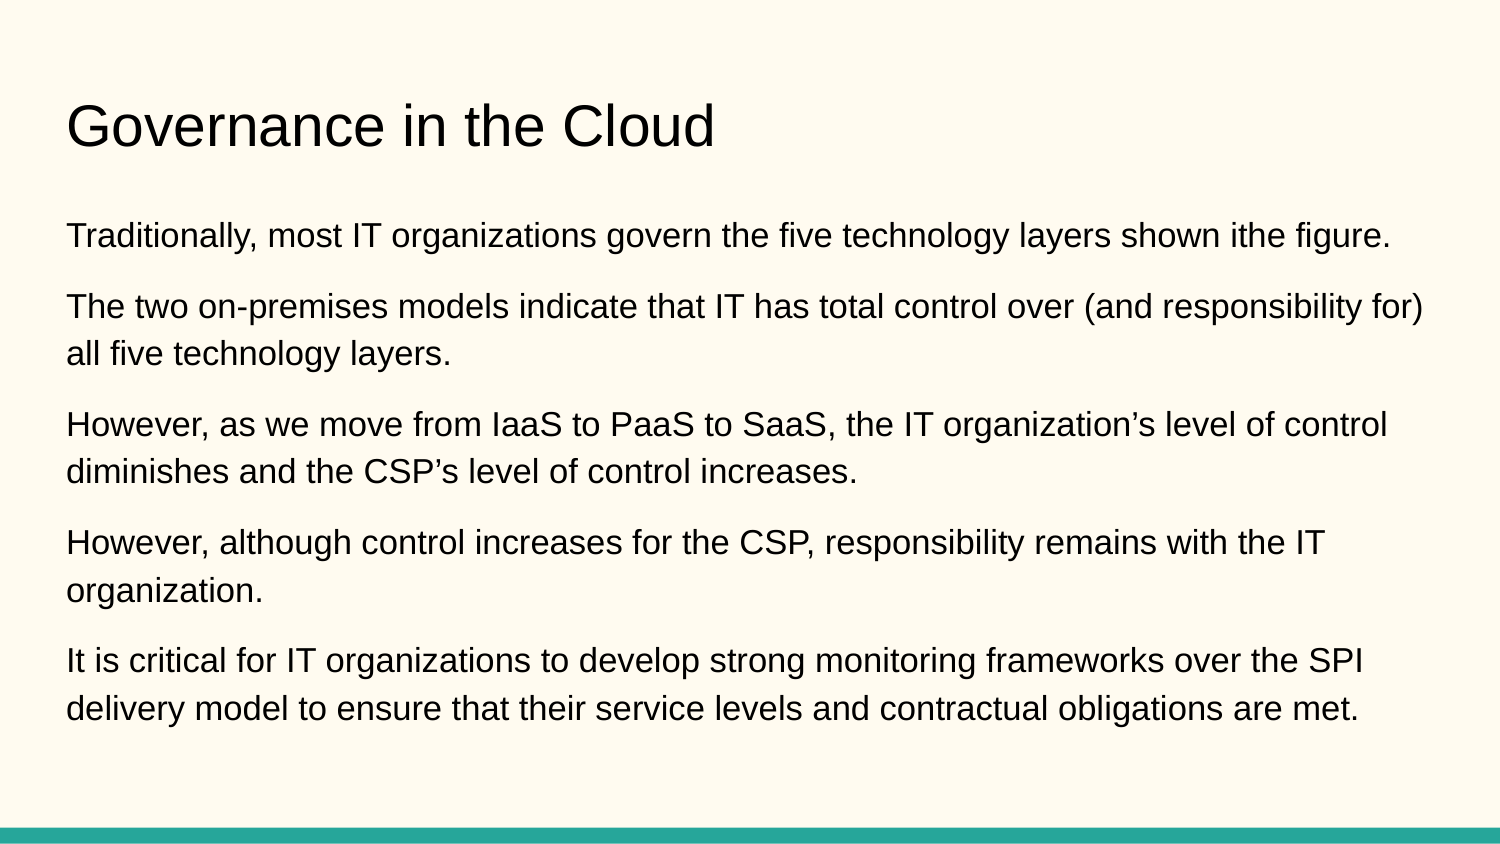

# Governance in the Cloud
Traditionally, most IT organizations govern the five technology layers shown ithe figure.
The two on-premises models indicate that IT has total control over (and responsibility for) all five technology layers.
However, as we move from IaaS to PaaS to SaaS, the IT organization’s level of control diminishes and the CSP’s level of control increases.
However, although control increases for the CSP, responsibility remains with the IT organization.
It is critical for IT organizations to develop strong monitoring frameworks over the SPI delivery model to ensure that their service levels and contractual obligations are met.